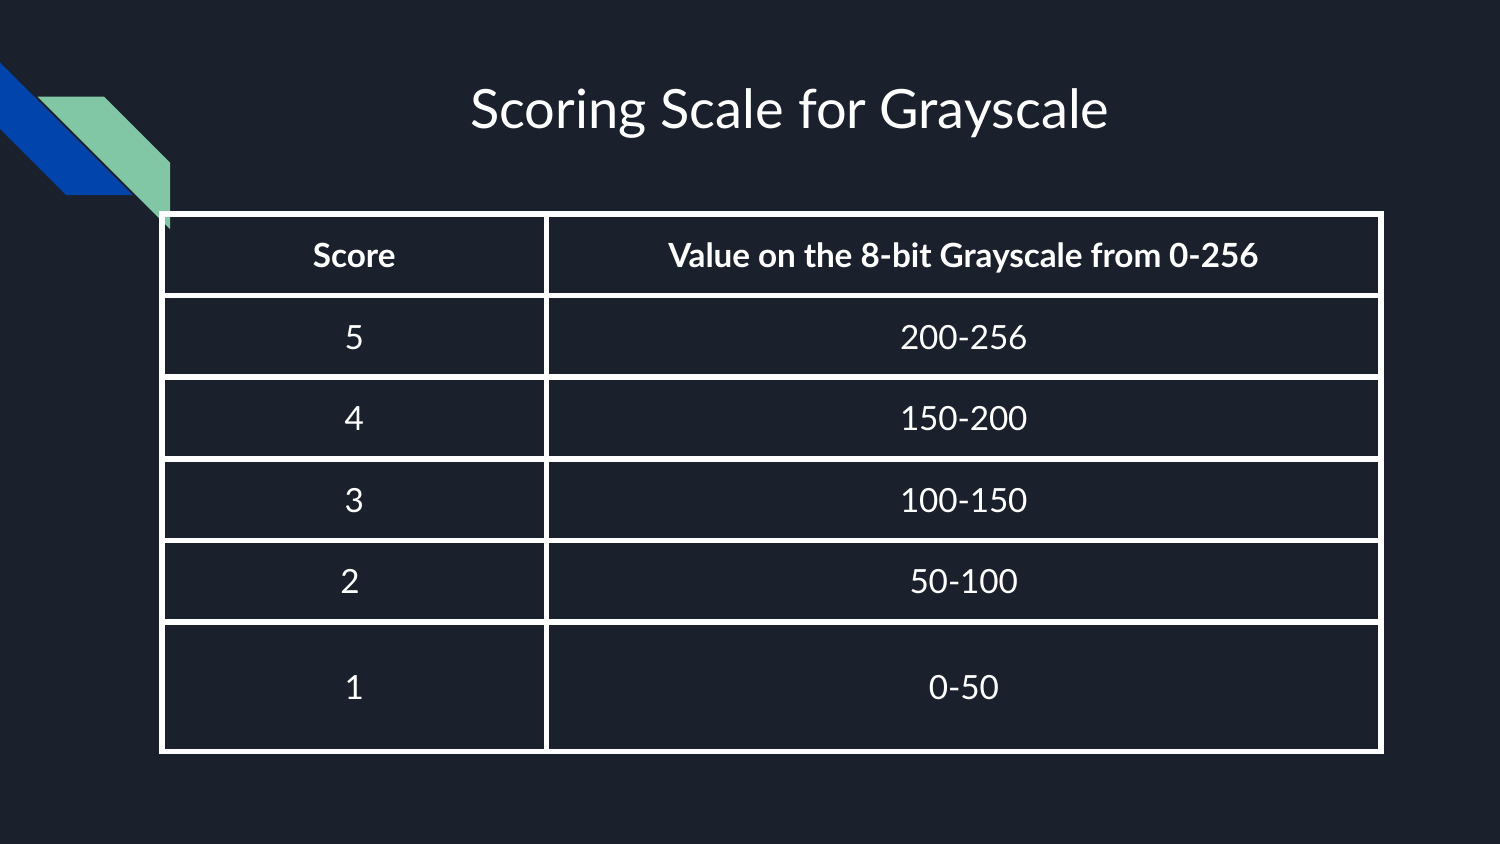

# Scoring Scale for Grayscale
| Score | Value on the 8-bit Grayscale from 0-256 |
| --- | --- |
| 5 | 200-256 |
| 4 | 150-200 |
| 3 | 100-150 |
| 2 | 50-100 |
| 1 | 0-50 |